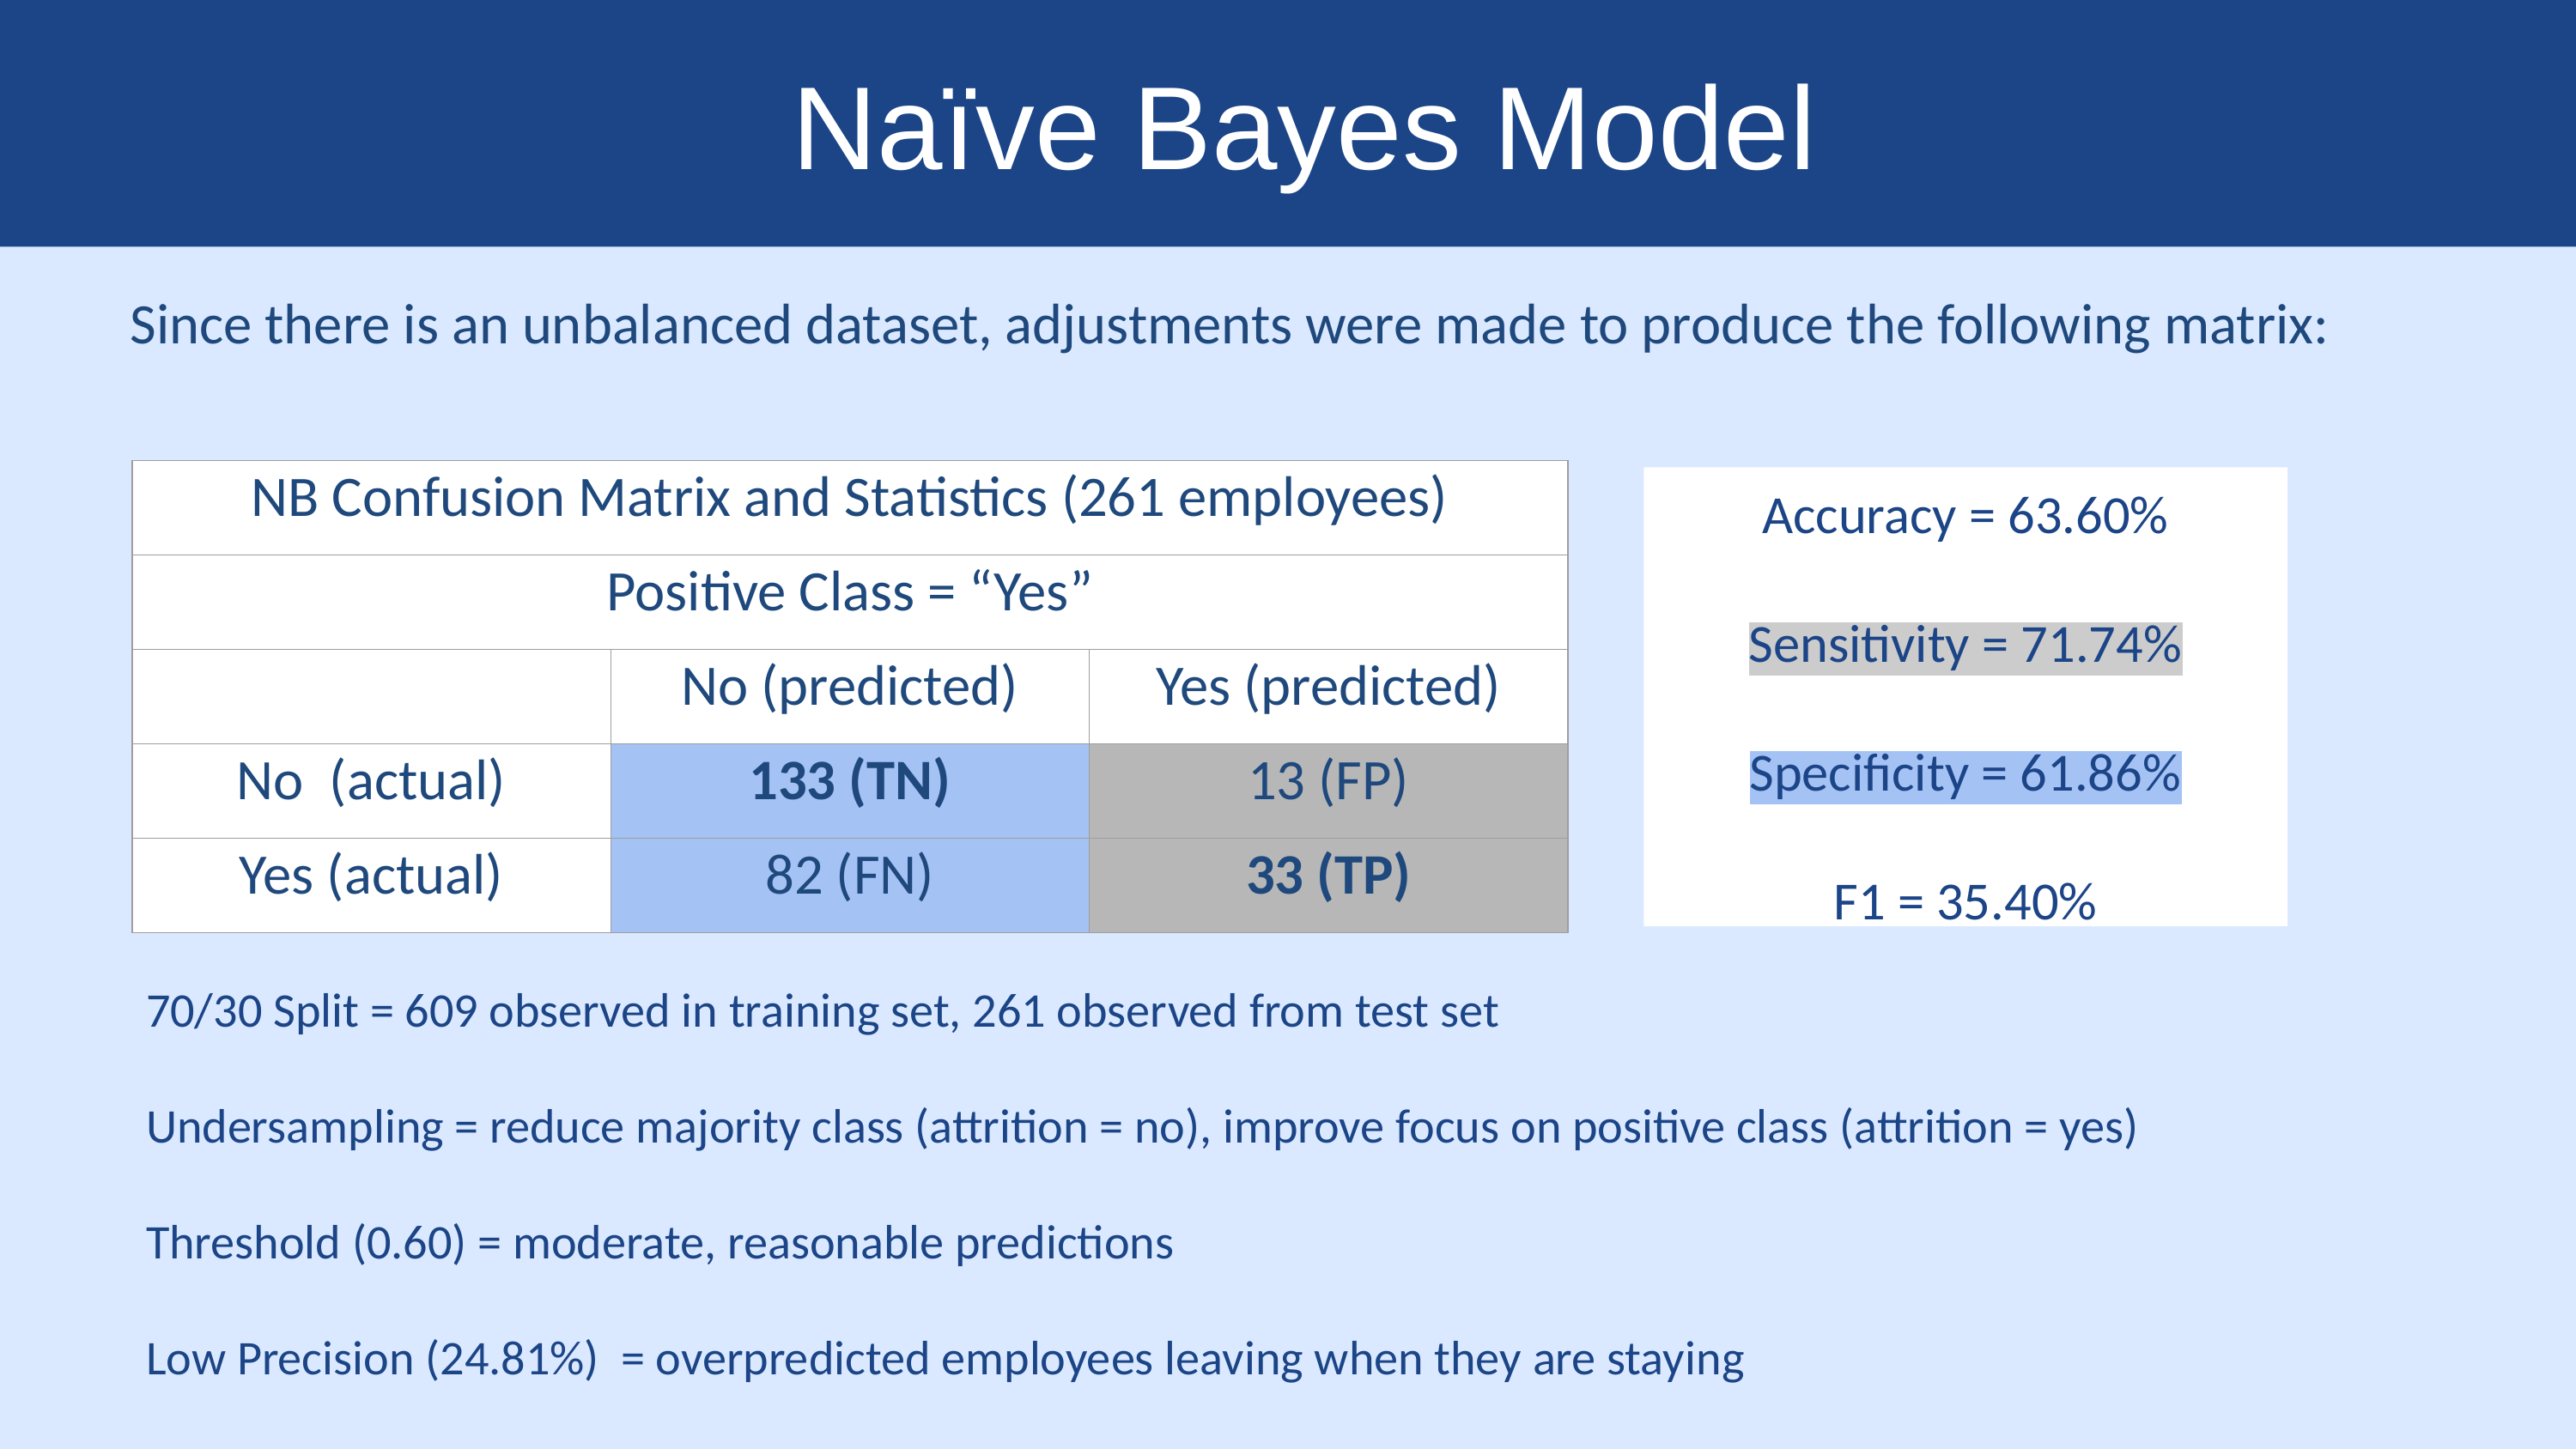

Naïve Bayes Model
Since there is an unbalanced dataset, adjustments were made to produce the following matrix:

| NB Confusion Matrix and Statistics (261 employees) |  |  |
| --- | --- | --- |
| Positive Class = “Yes” |  |  |
|  | No (predicted) | Yes (predicted) |
| No (actual) | 133 (TN) | 13 (FP) |
| Yes (actual) | 82 (FN) | 33 (TP) |
Accuracy = 63.60%

Sensitivity = 71.74%

Specificity = 61.86%

F1 = 35.40%
70/30 Split = 609 observed in training set, 261 observed from test set

Undersampling = reduce majority class (attrition = no), improve focus on positive class (attrition = yes)

Threshold (0.60) = moderate, reasonable predictions

Low Precision (24.81%)  = overpredicted employees leaving when they are staying